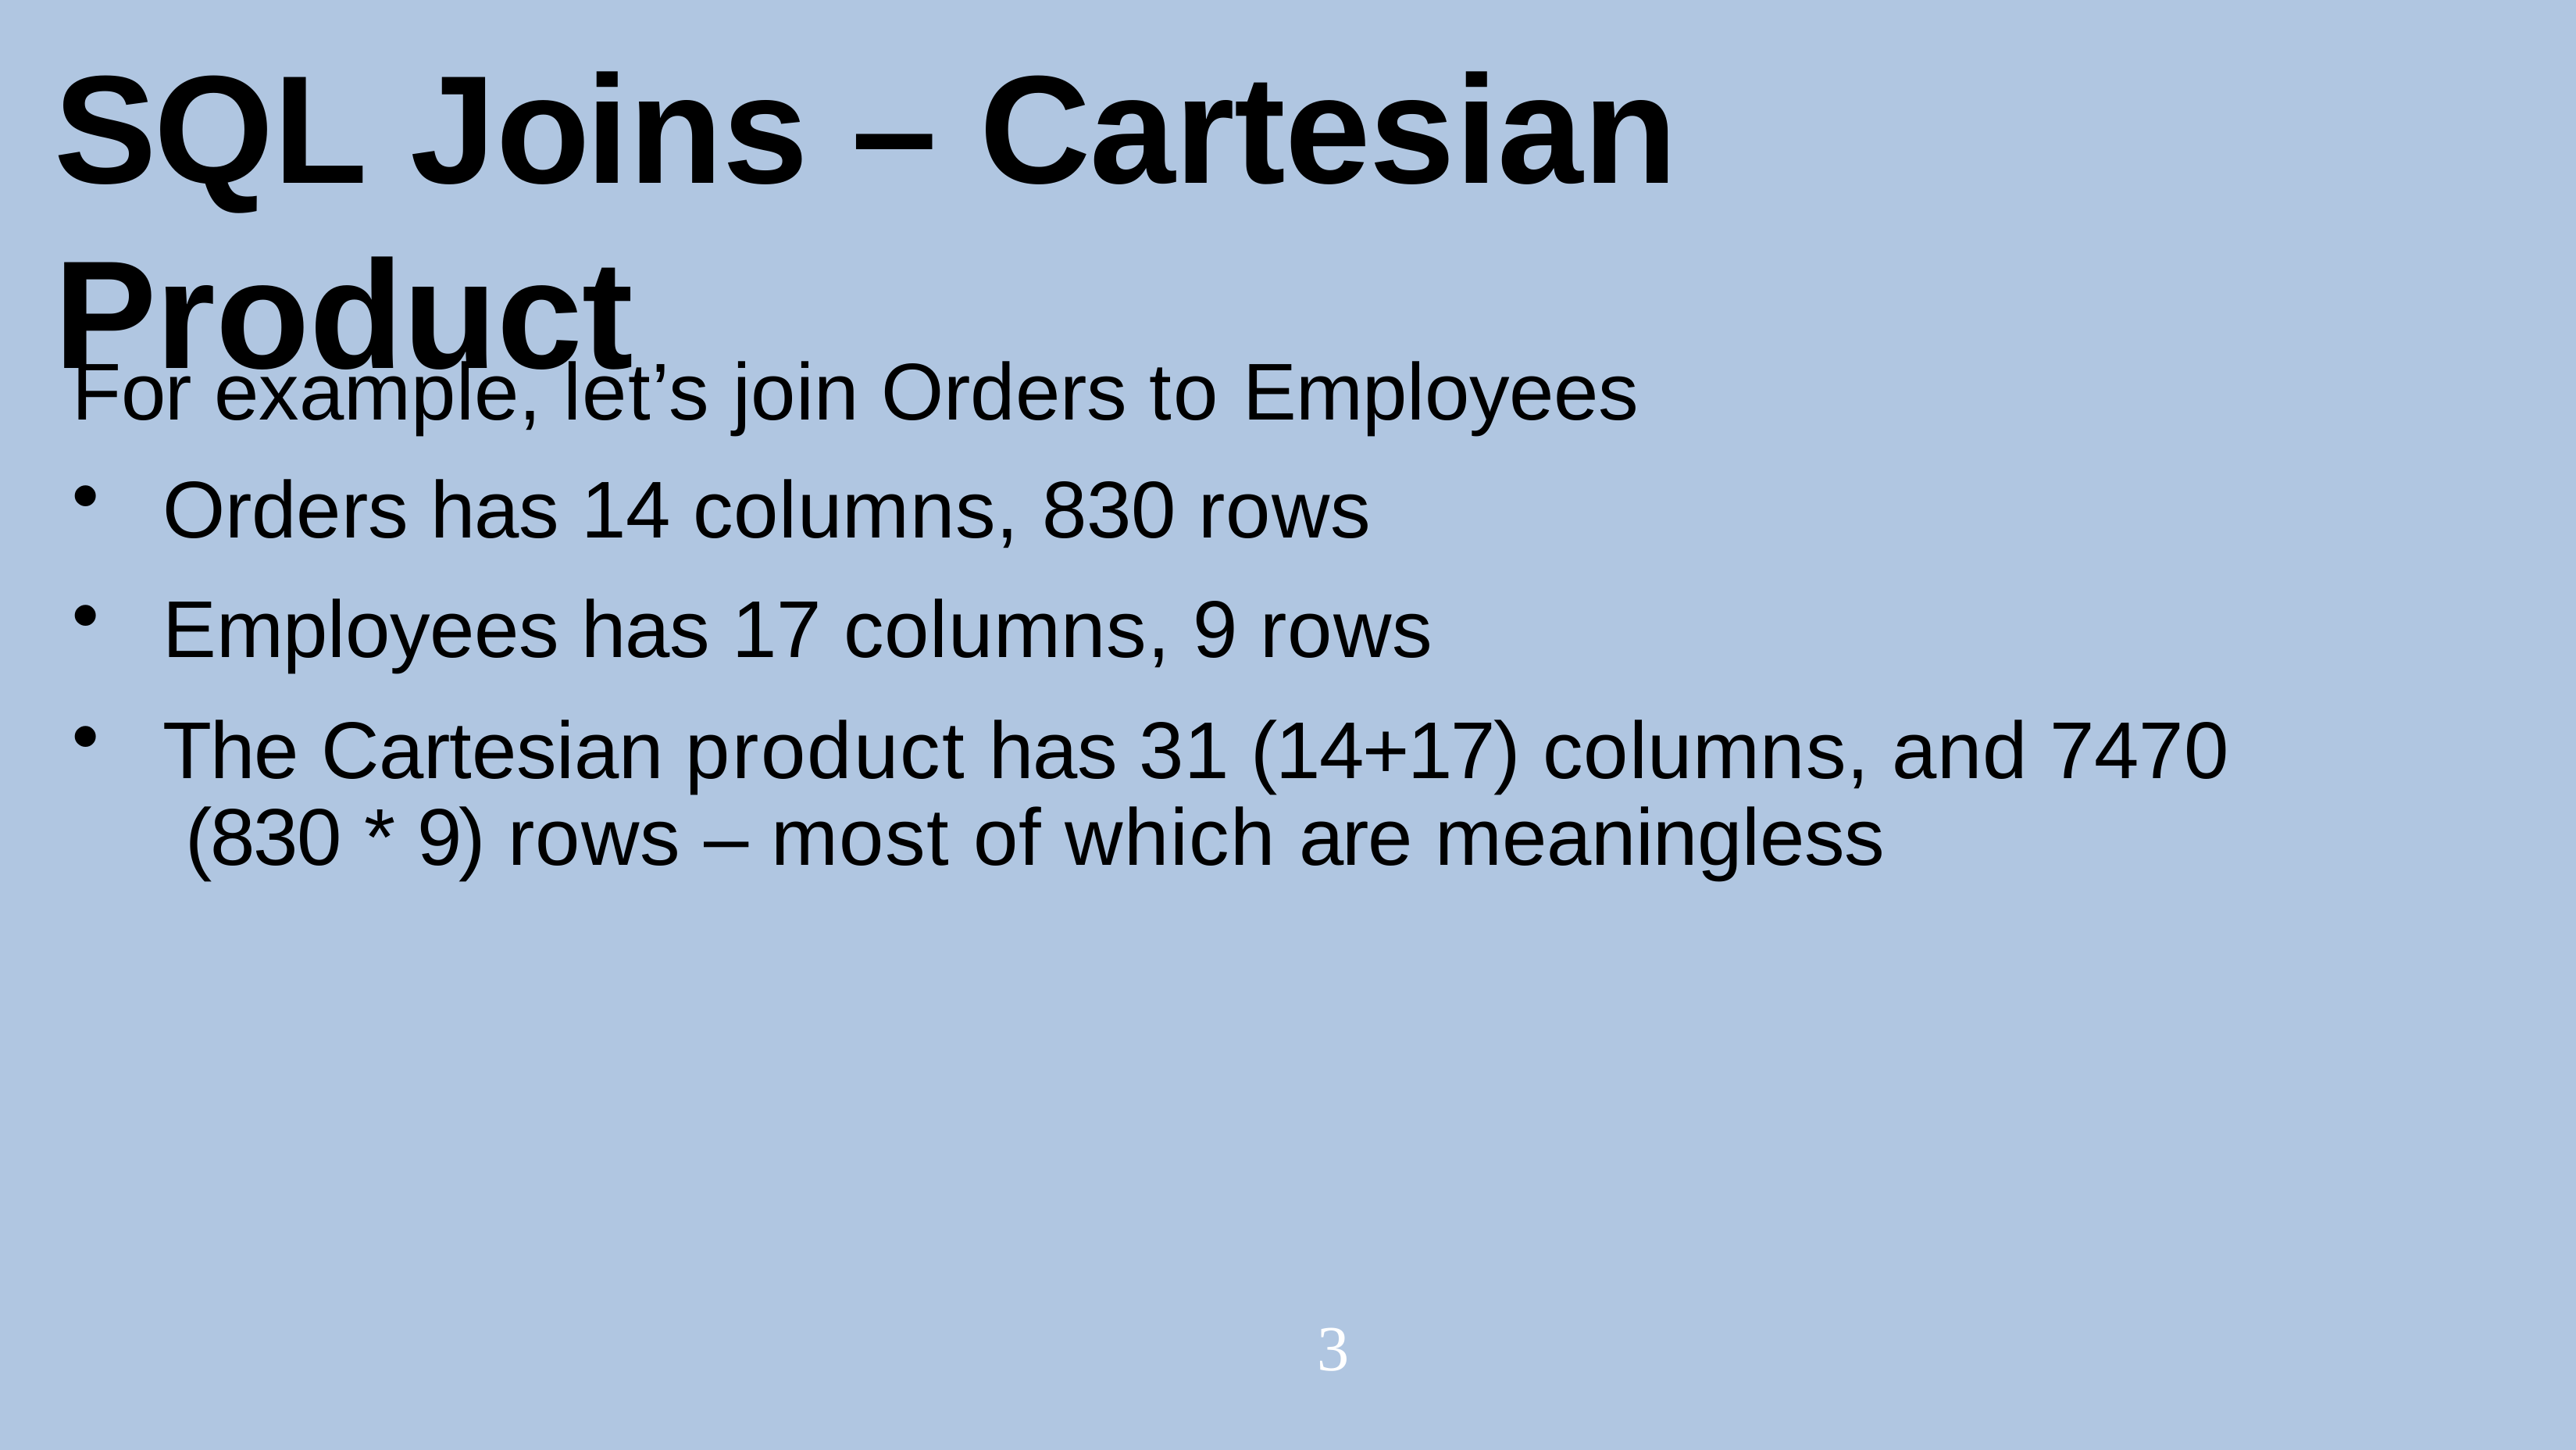

# SQL Joins – Cartesian Product
For example, let’s join Orders to Employees
Orders has 14 columns, 830 rows
Employees has 17 columns, 9 rows
The Cartesian product has 31 (14+17) columns, and 7470  (830 * 9) rows – most of which are meaningless
3